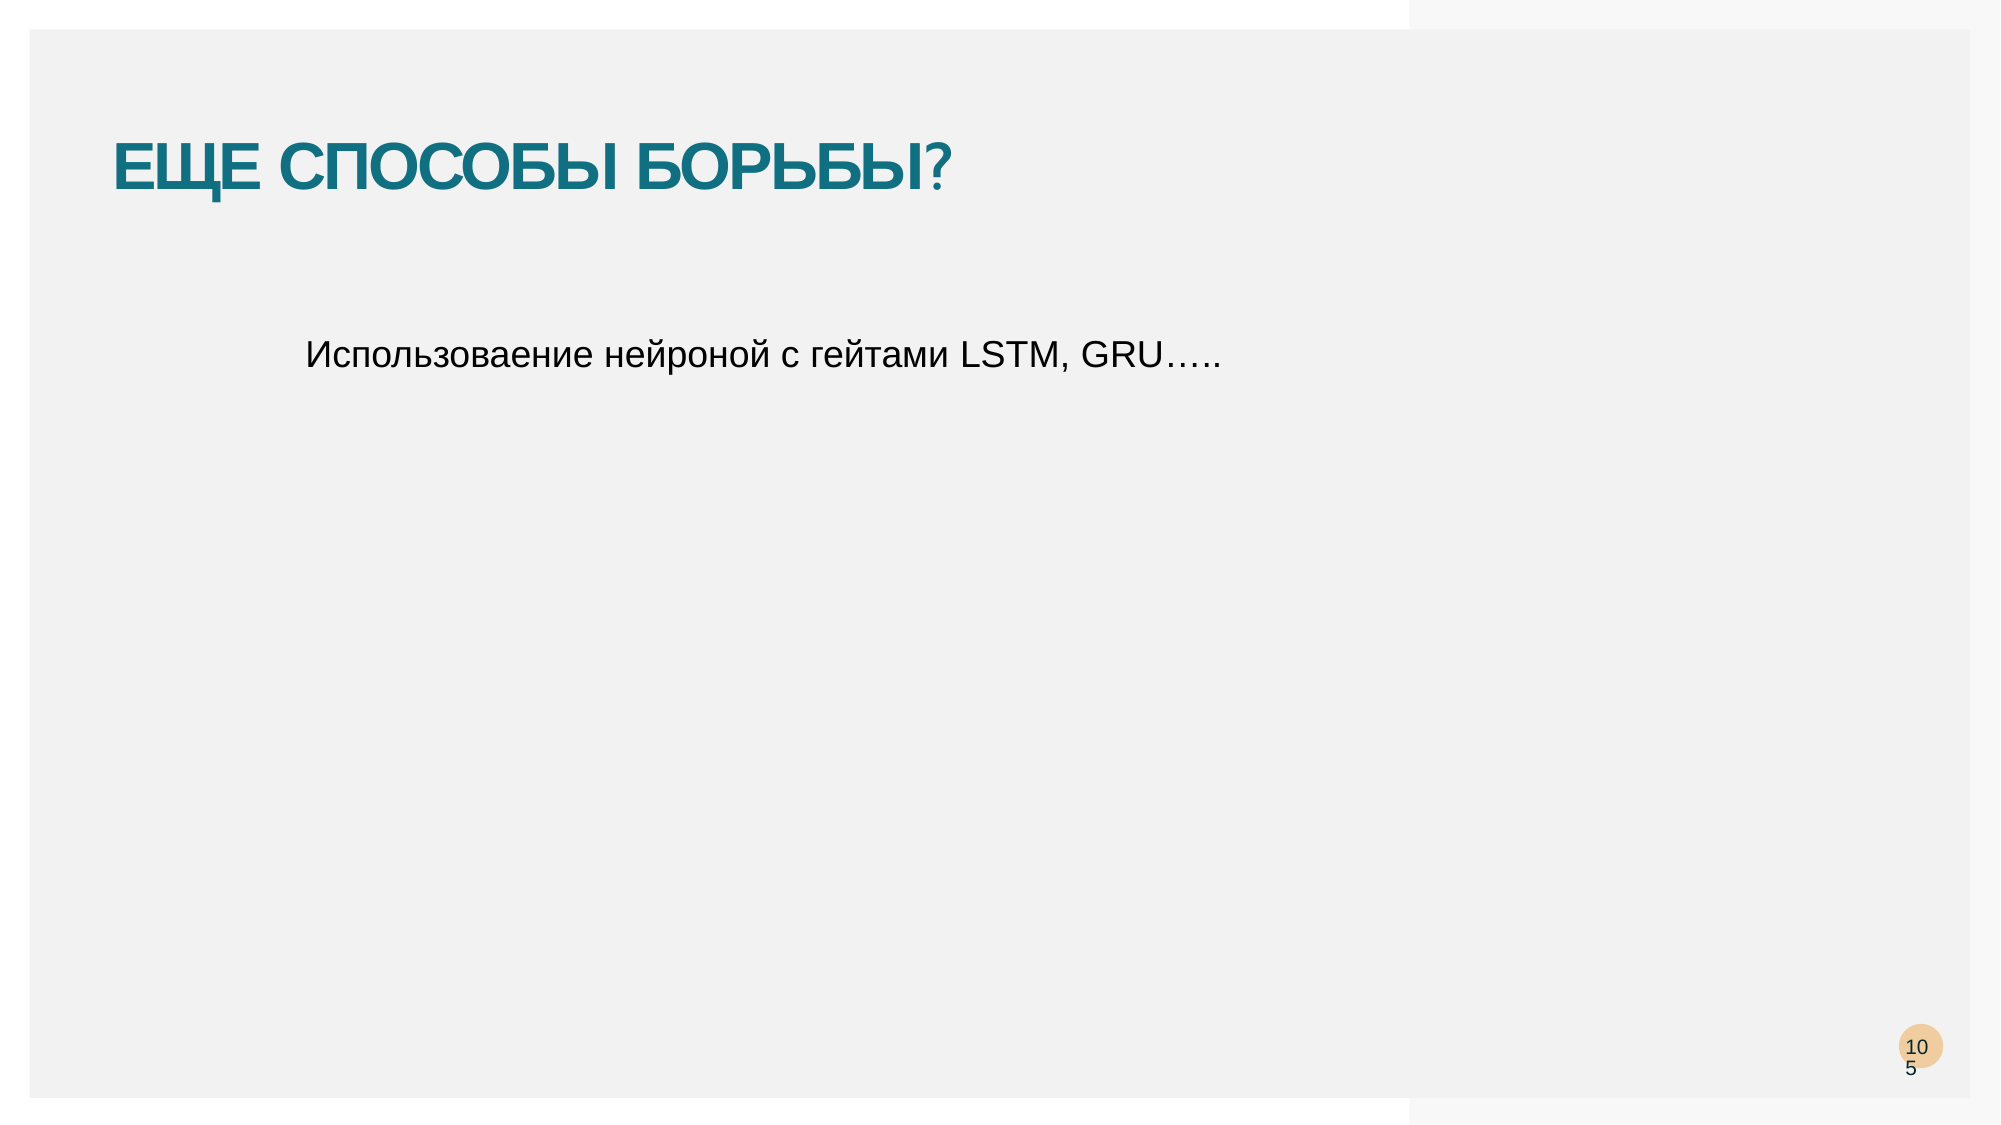

# Еще способы борьбы?
Использоваение нейроной с гейтами LSTM, GRU…..
105